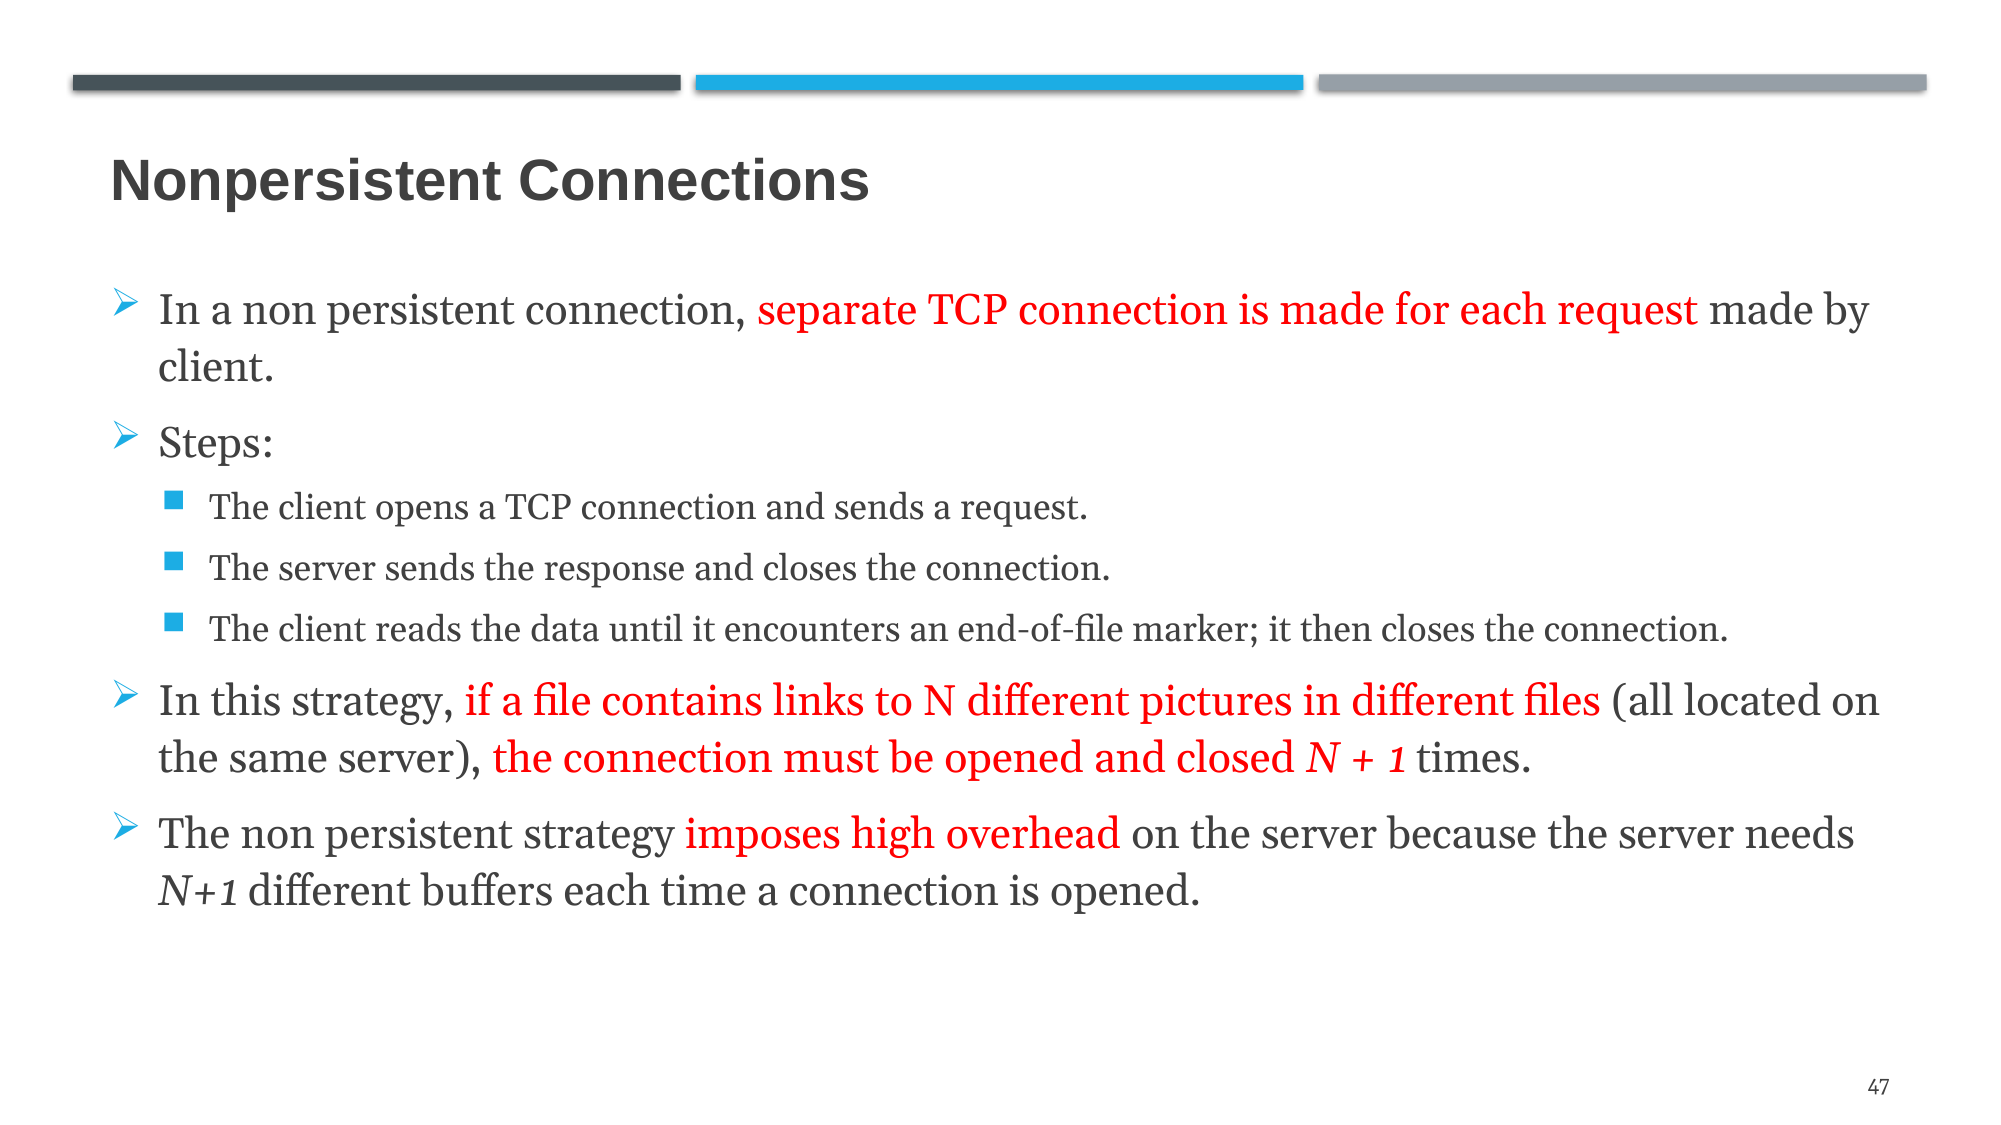

# Nonpersistent Connections
In a non persistent connection, separate TCP connection is made for each request made by client.
Steps:
The client opens a TCP connection and sends a request.
The server sends the response and closes the connection.
The client reads the data until it encounters an end-of-file marker; it then closes the connection.
In this strategy, if a file contains links to N different pictures in different files (all located on the same server), the connection must be opened and closed N + 1 times.
The non persistent strategy imposes high overhead on the server because the server needs N+1 different buffers each time a connection is opened.

47